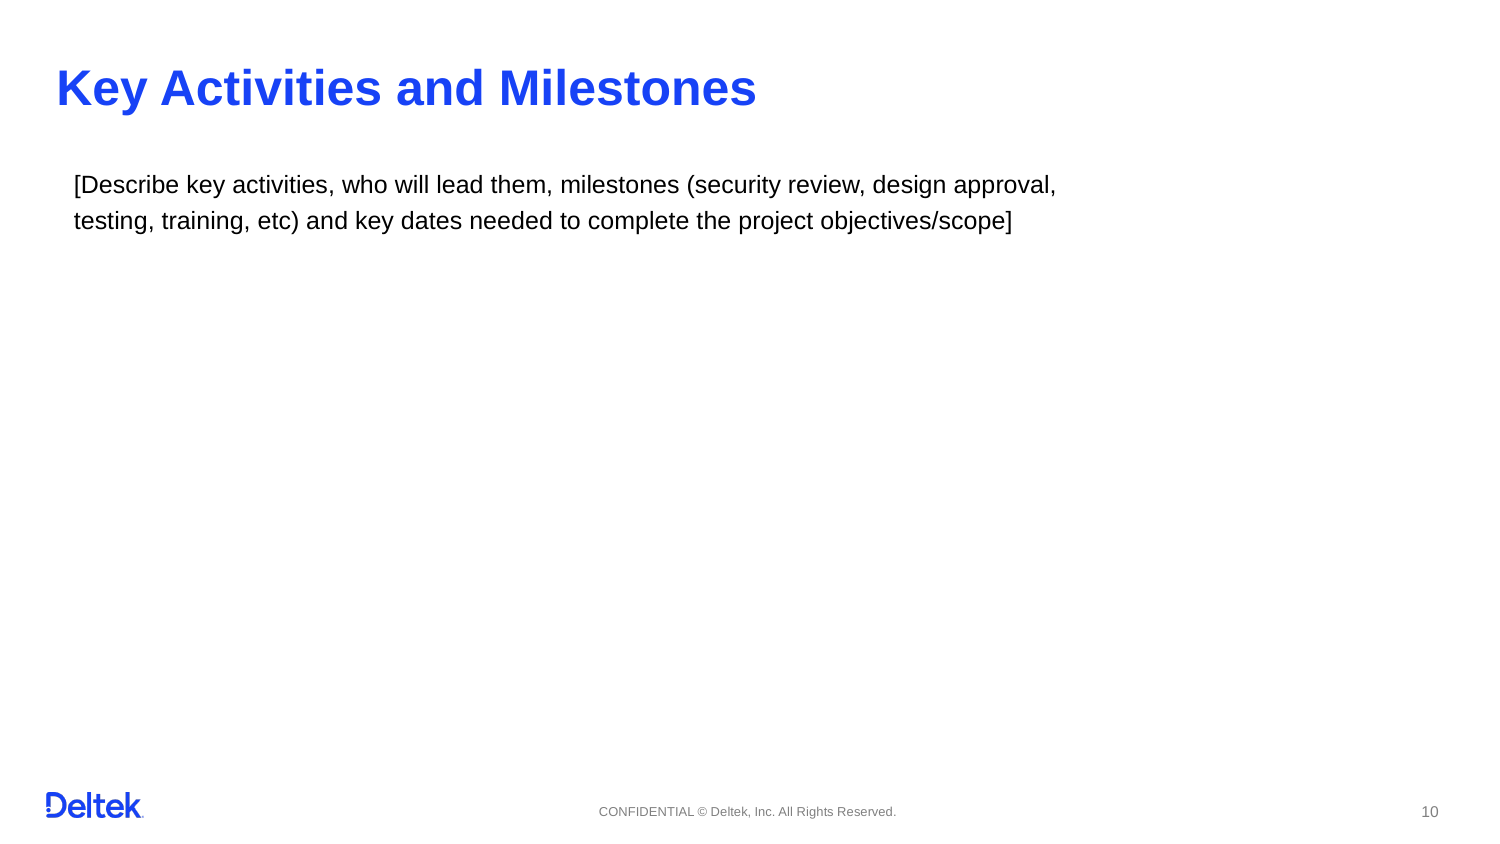

Key Activities and Milestones
[Describe key activities, who will lead them, milestones (security review, design approval, testing, training, etc) and key dates needed to complete the project objectives/scope]

CONFIDENTIAL © Deltek, Inc. All Rights Reserved.
10